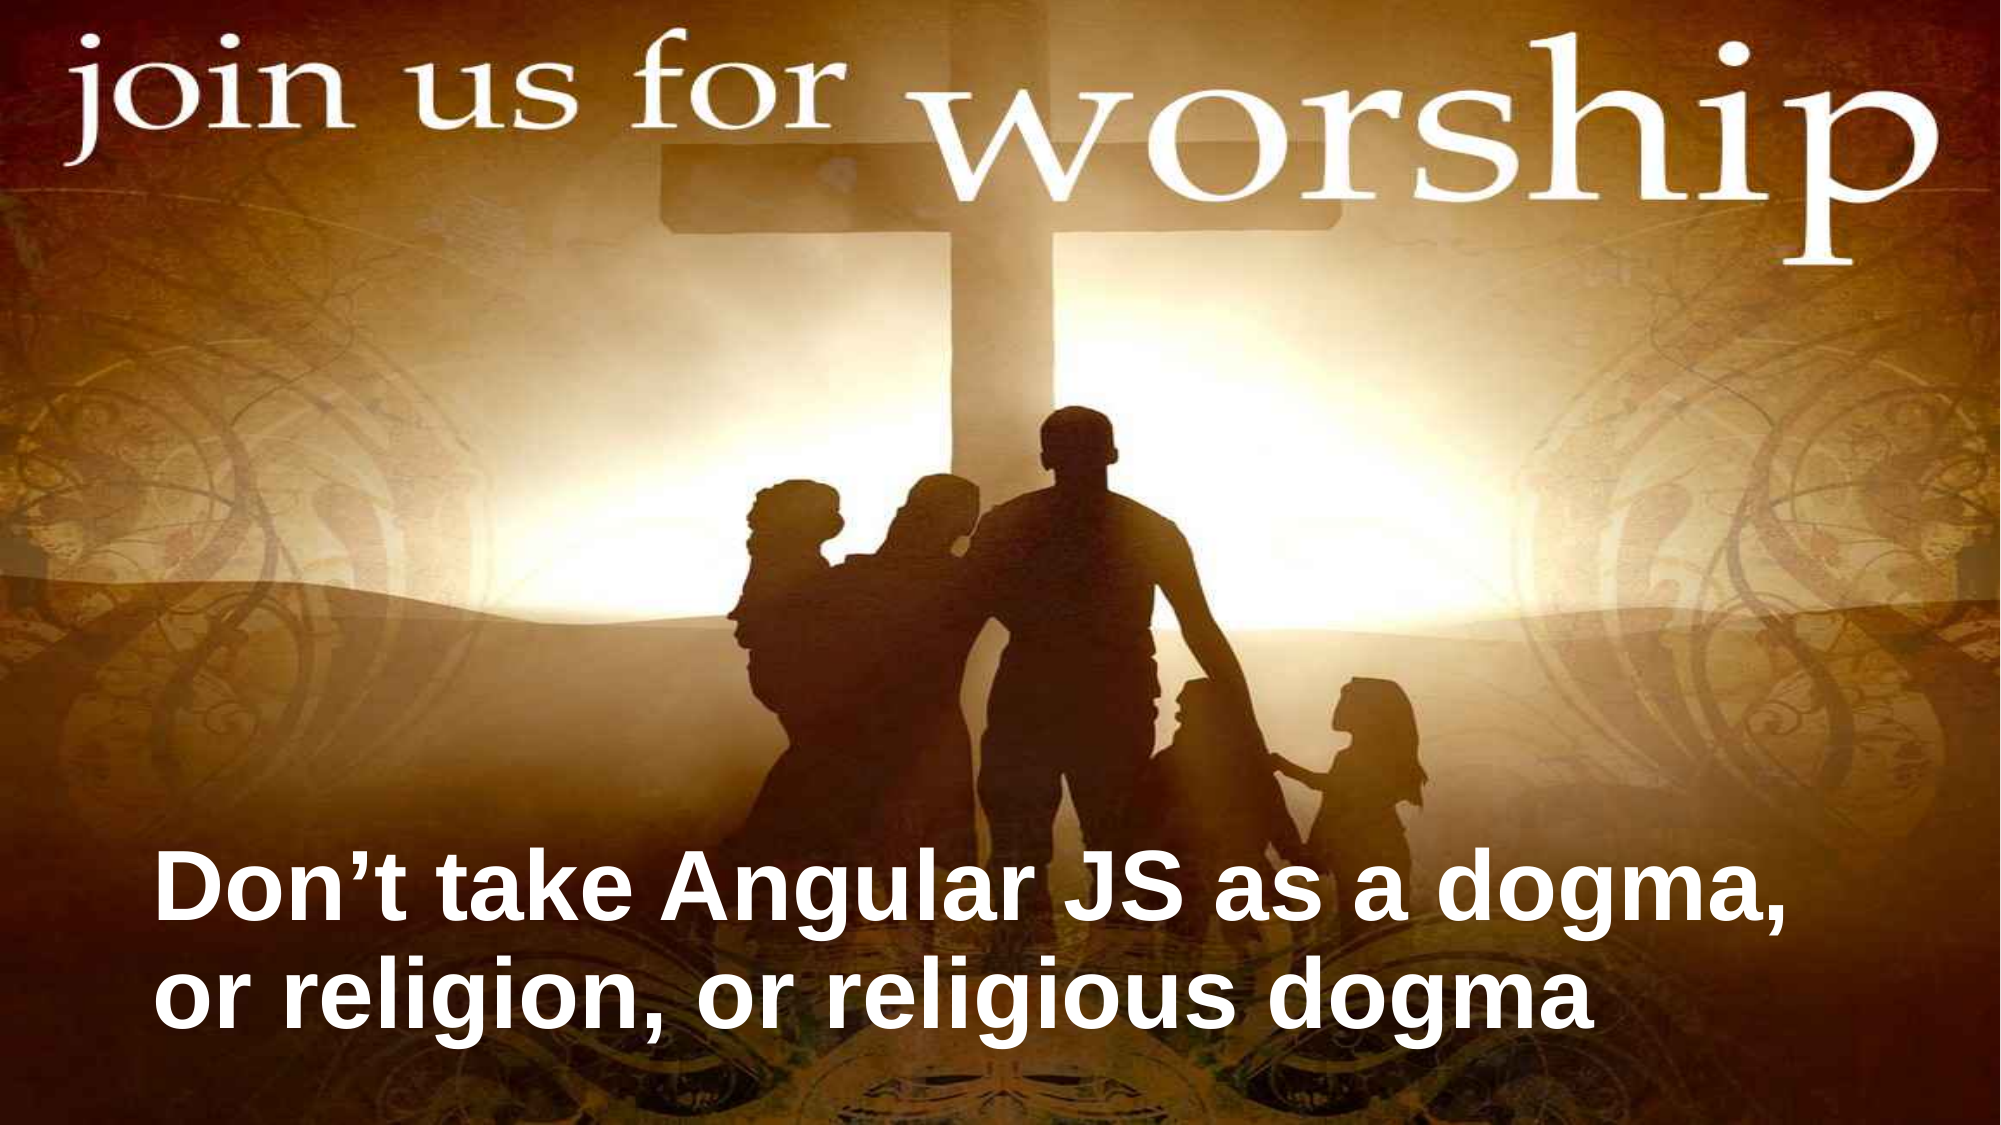

#

Don’t take Angular JS as a dogma, or religion, or religious dogma